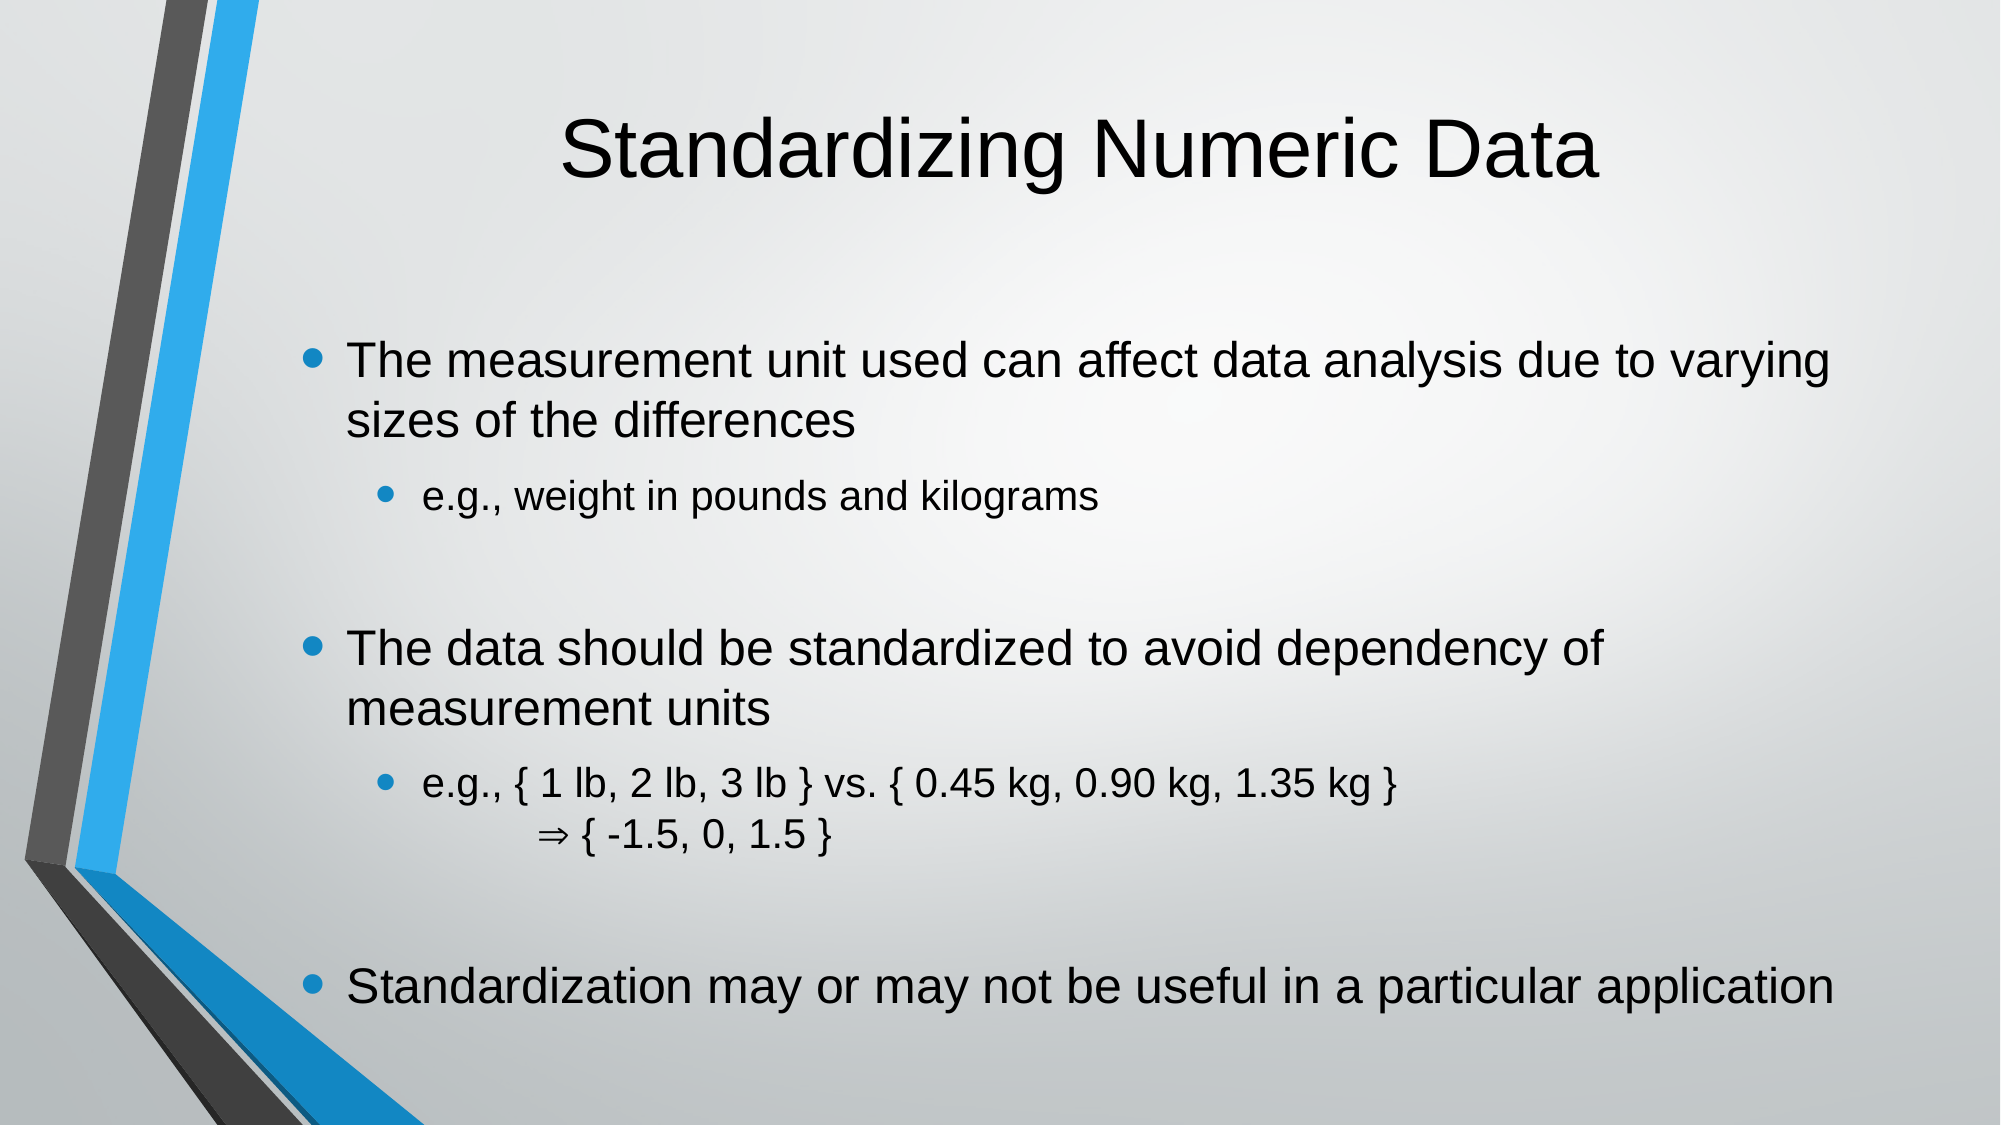

# Standardizing Numeric Data
The measurement unit used can affect data analysis due to varying sizes of the differences
e.g., weight in pounds and kilograms

The data should be standardized to avoid dependency of measurement units
e.g., { 1 lb, 2 lb, 3 lb } vs. { 0.45 kg, 0.90 kg, 1.35 kg }
          ⇒ { -1.5, 0, 1.5 }

Standardization may or may not be useful in a particular application